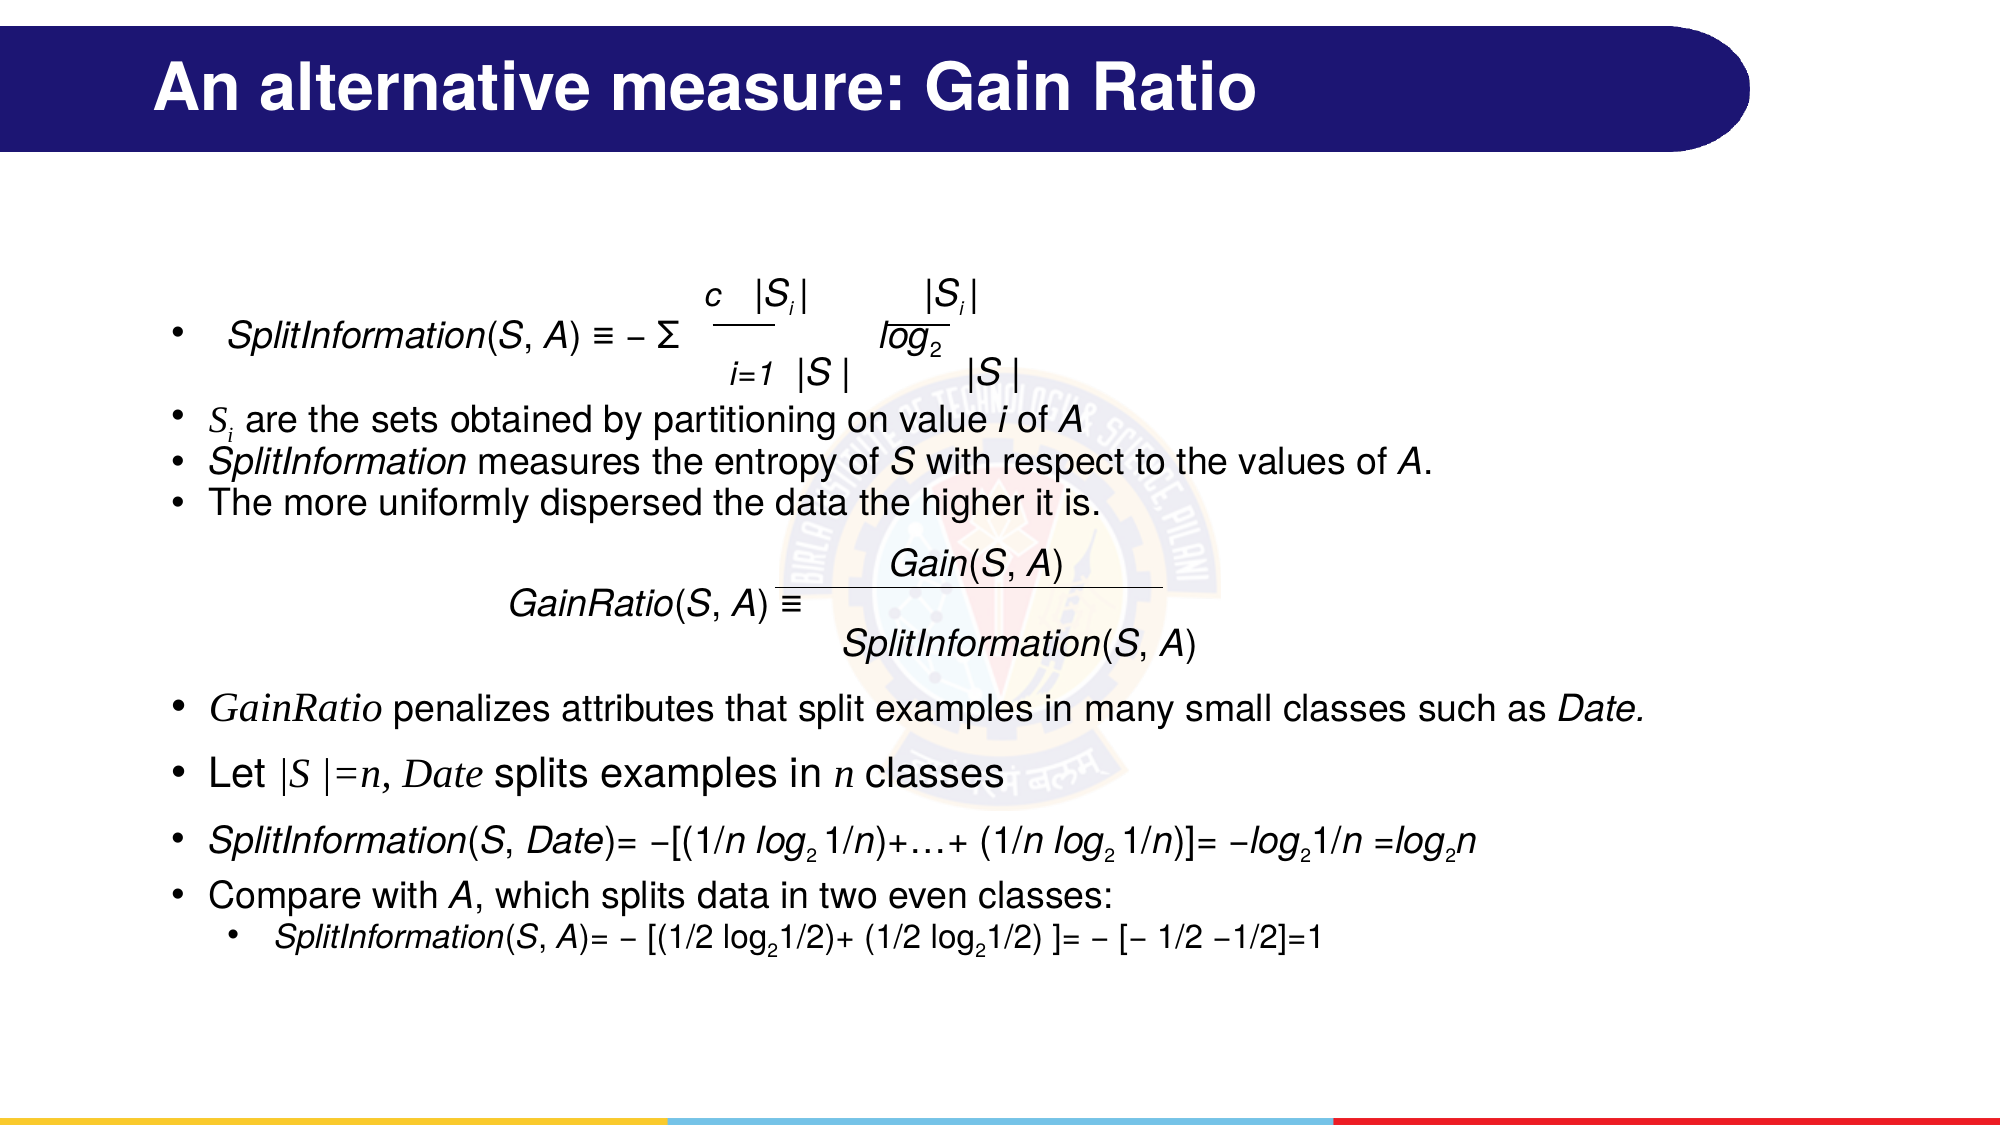

# An alternative measure: Gain Ratio

			       c    |Si |           |Si |
SplitInformation(S, A) ≡ − Σ 	     log2			        	                                  			     i=1  |S |           |S |
Si are the sets obtained by partitioning on value i of A
SplitInformation measures the entropy of S with respect to the values of A.
The more uniformly dispersed the data the higher it is.
				                      Gain(S, A)
    		GainRatio(S, A) ≡
				                SplitInformation(S, A)
GainRatio penalizes attributes that split examples in many small classes such as Date.
Let |S |=n, Date splits examples in n classes
SplitInformation(S, Date)= −[(1/n log2 1/n)+…+ (1/n log2 1/n)]= −log21/n =log2n
Compare with A, which splits data in two even classes:
SplitInformation(S, A)= − [(1/2 log21/2)+ (1/2 log21/2) ]= − [− 1/2 −1/2]=1